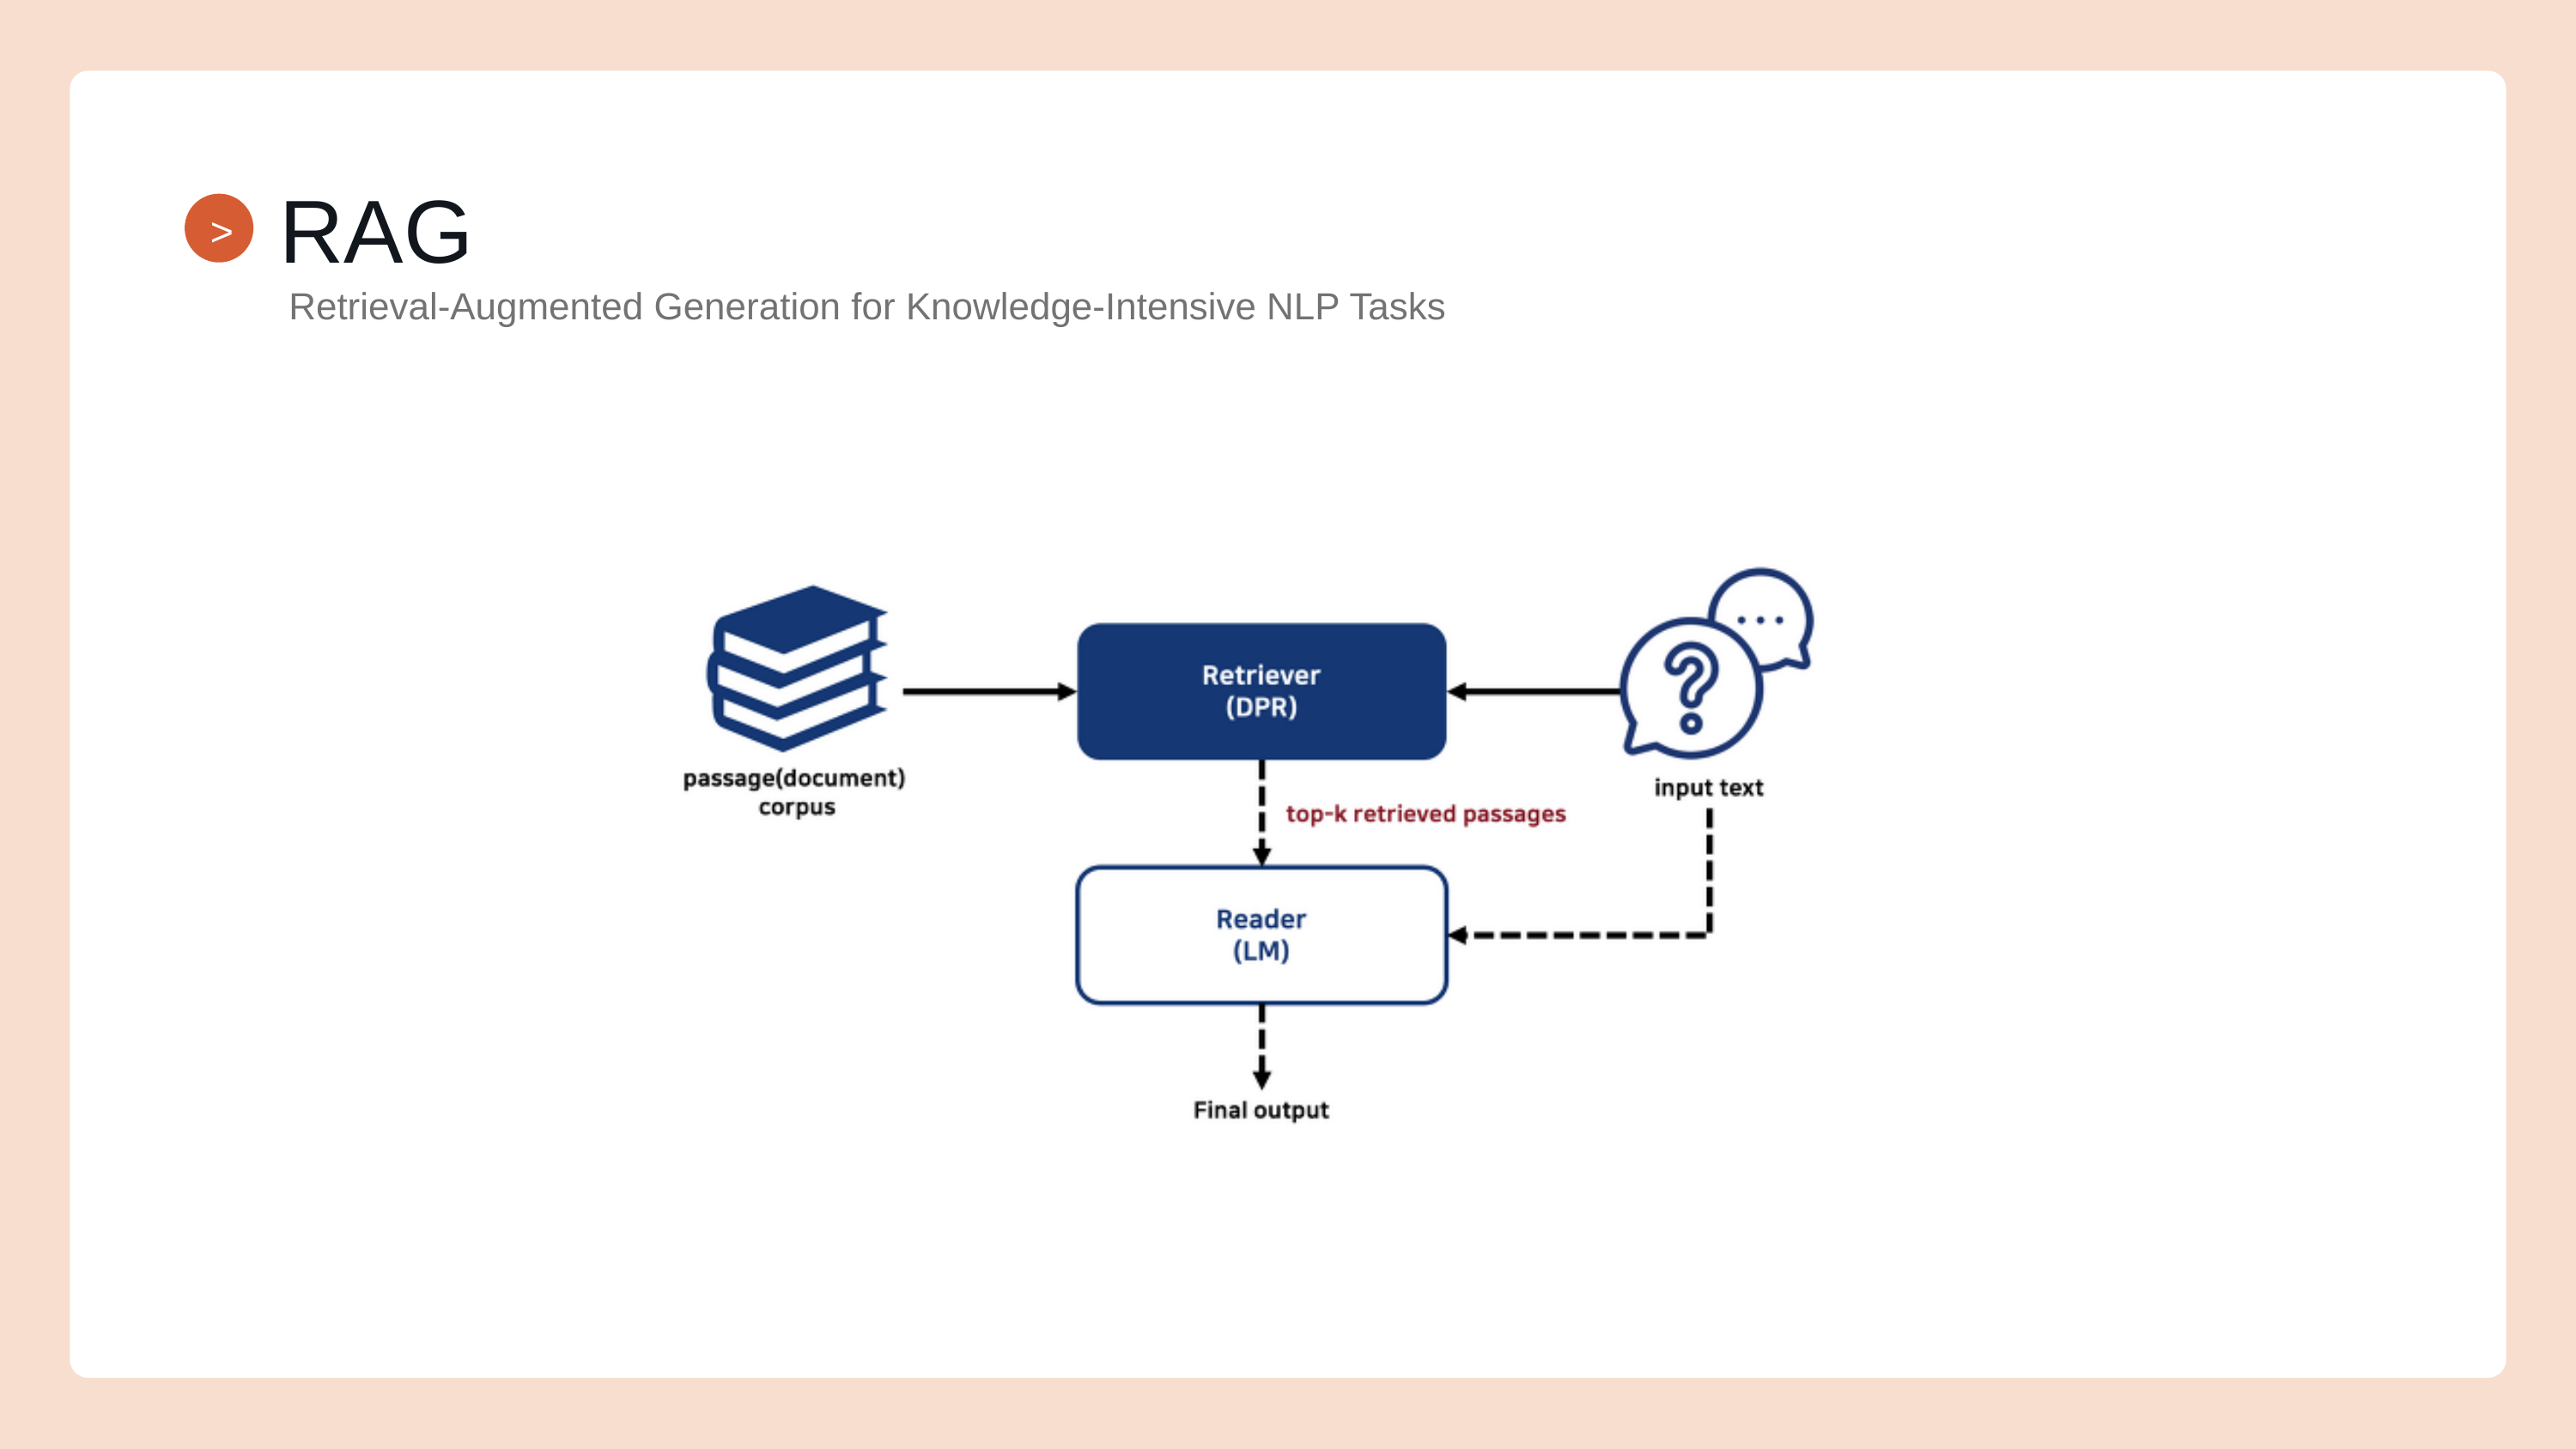

RAG

>
Retrieval-Augmented Generation for Knowledge-Intensive NLP Tasks